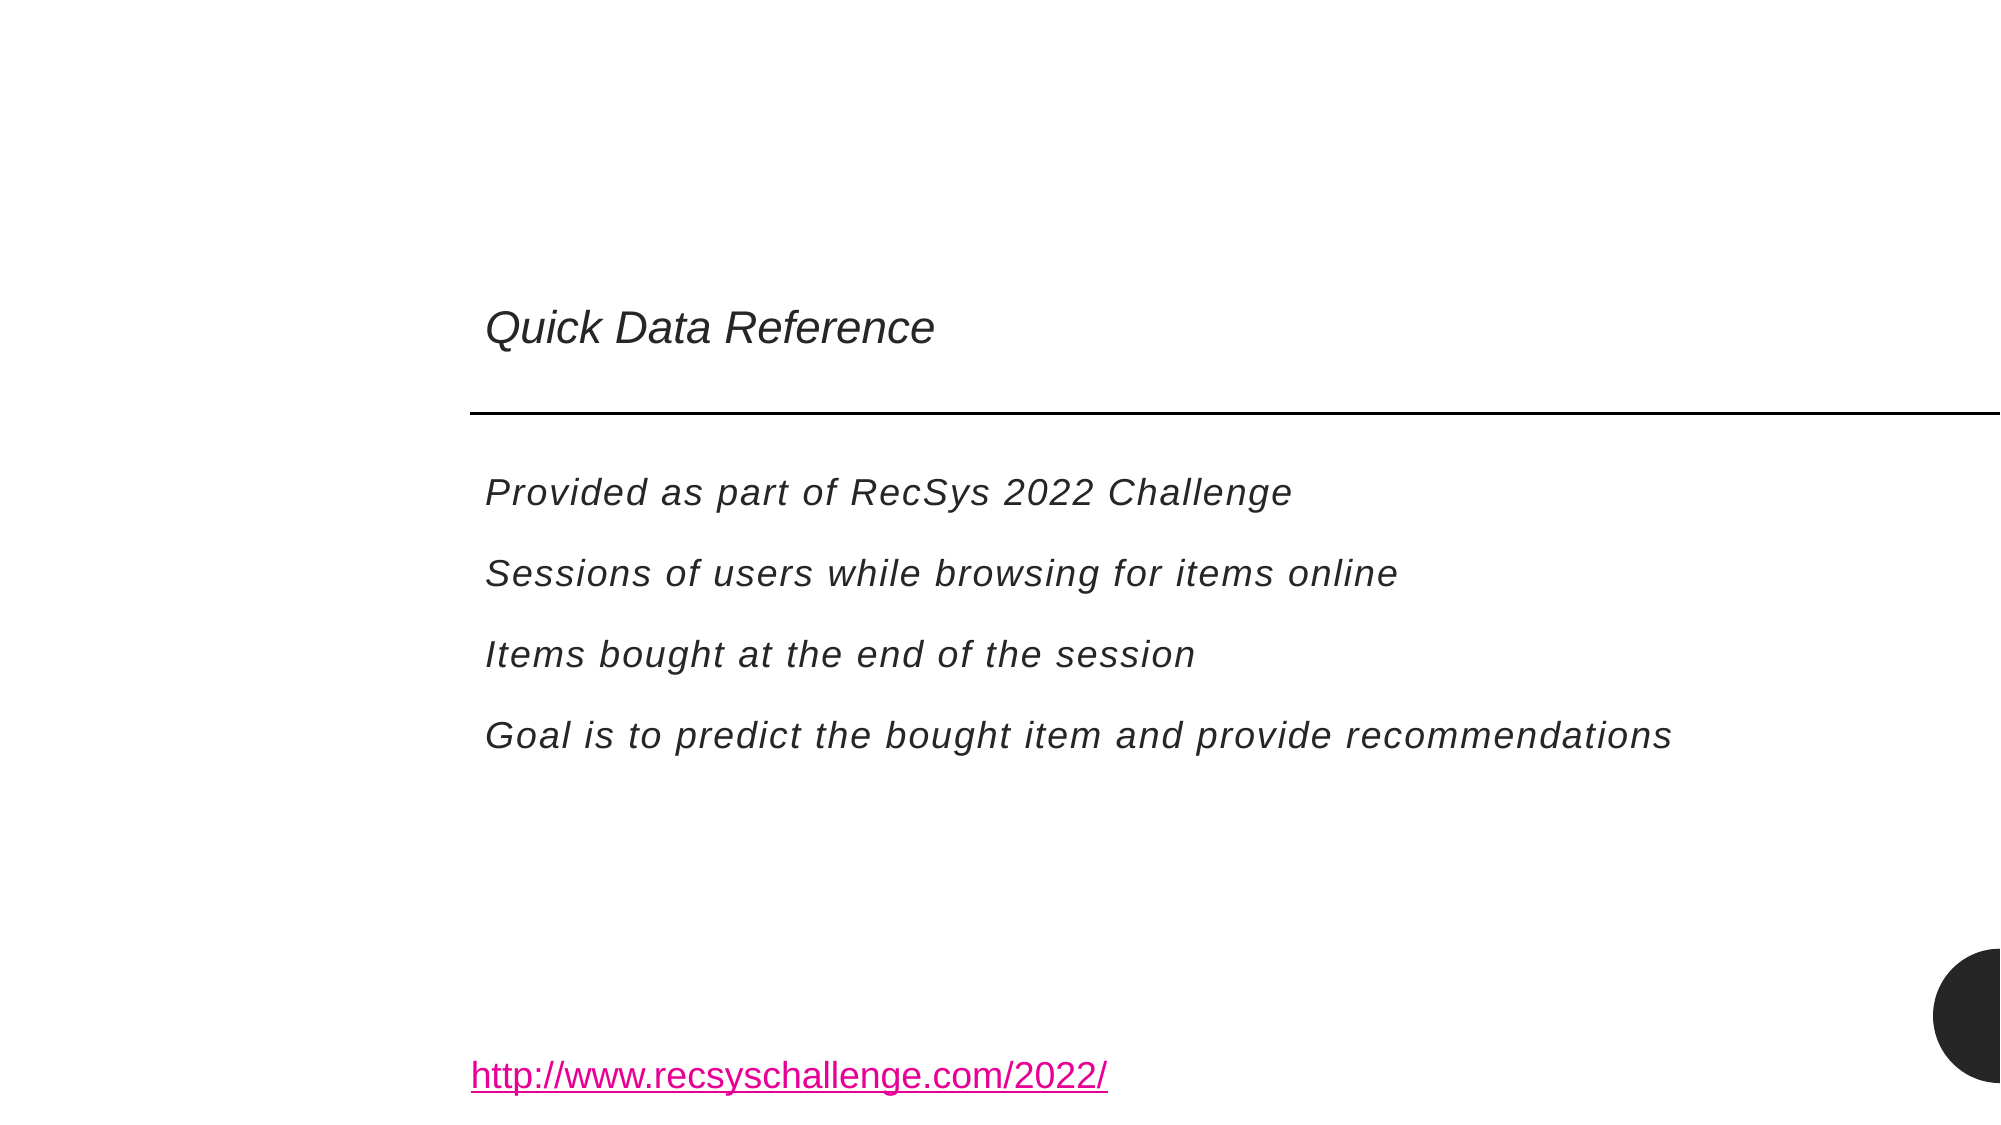

Quick Data Reference
# Provided as part of RecSys 2022 Challenge Sessions of users while browsing for items online Items bought at the end of the session Goal is to predict the bought item and provide recommendations

http://www.recsyschallenge.com/2022/